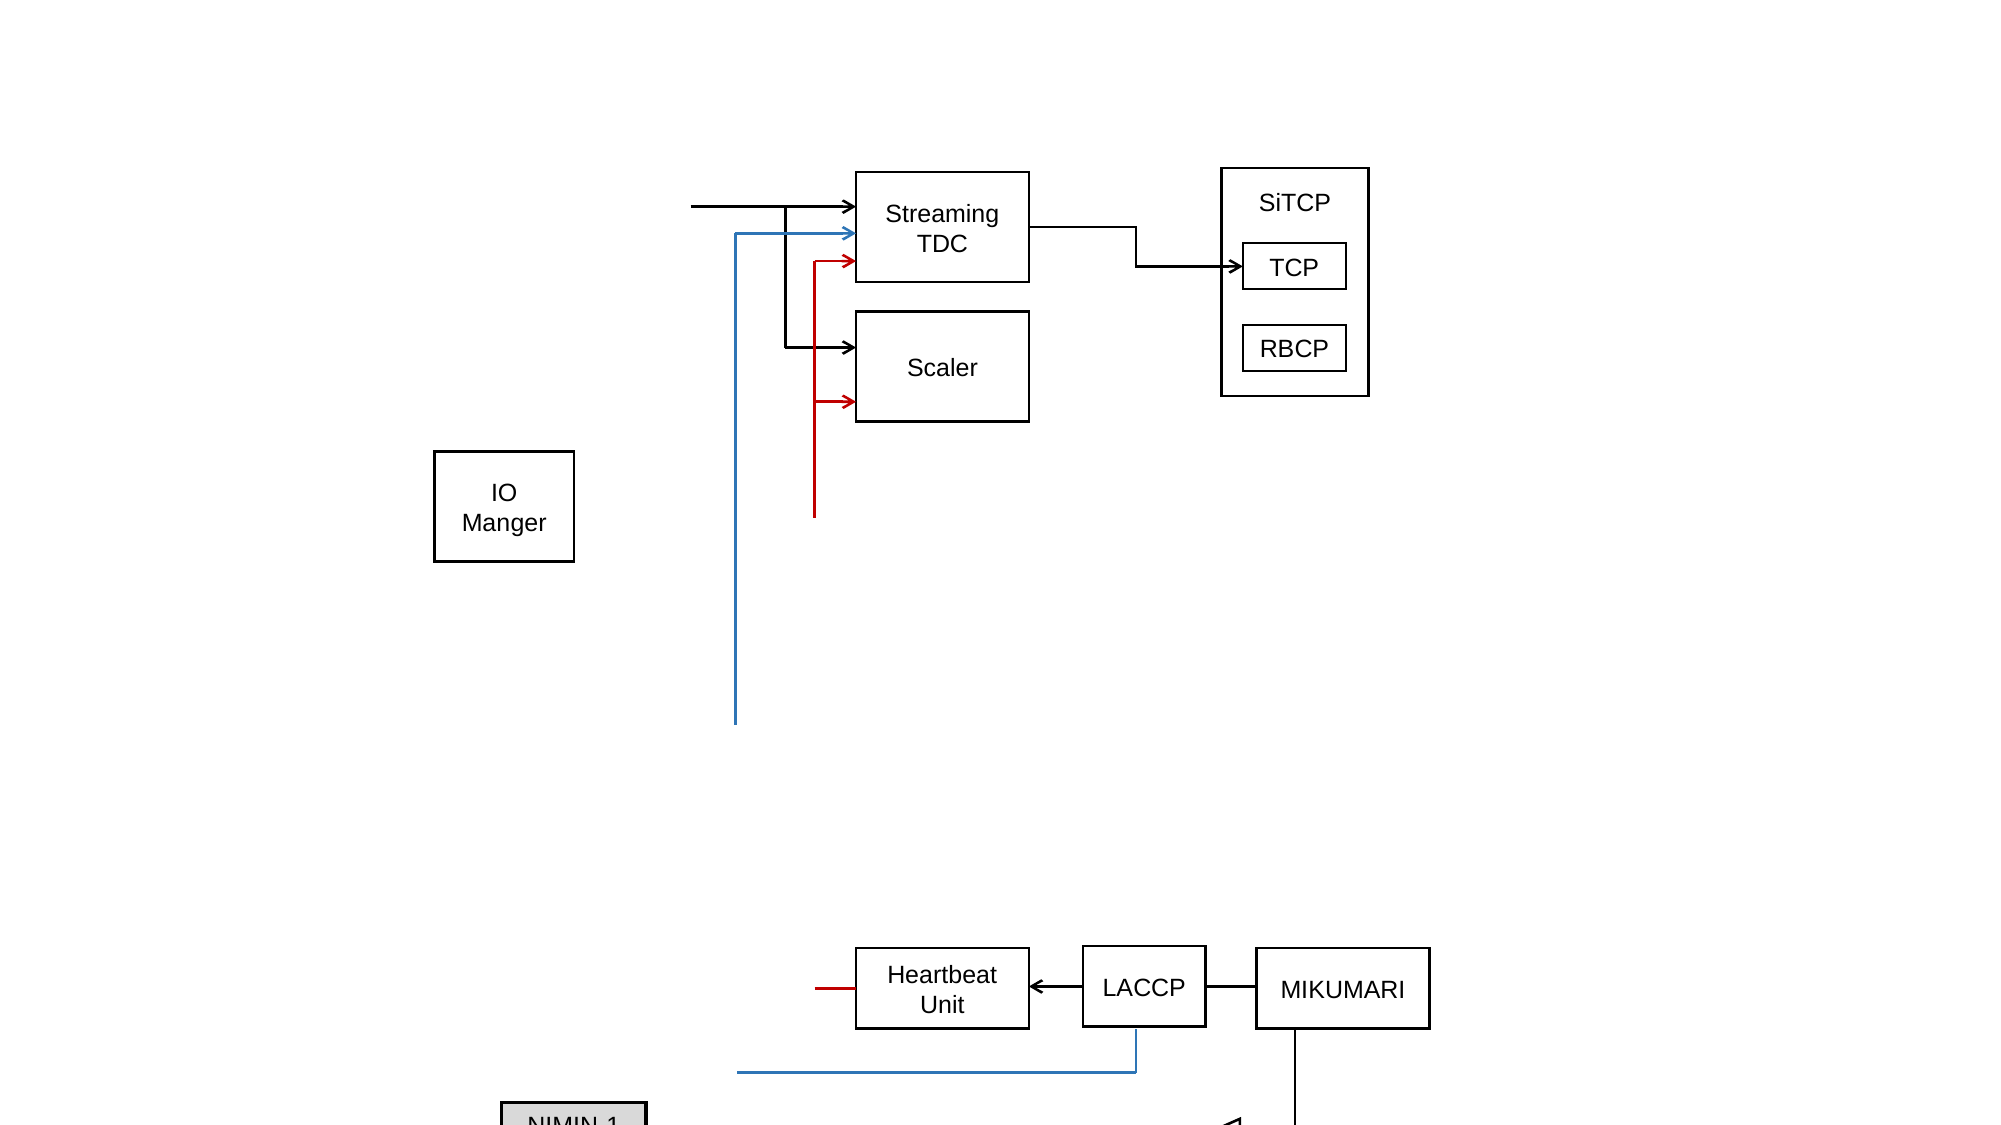

Streaming
TDC
SiTCP
TCP
Scaler
RBCP
IO
Manger
LACCP
Heartbeat
Unit
MIKUMARI
NIMIN-1
MMCM
System
clock
Local oscillator clock

NIMIN-2
Trigger